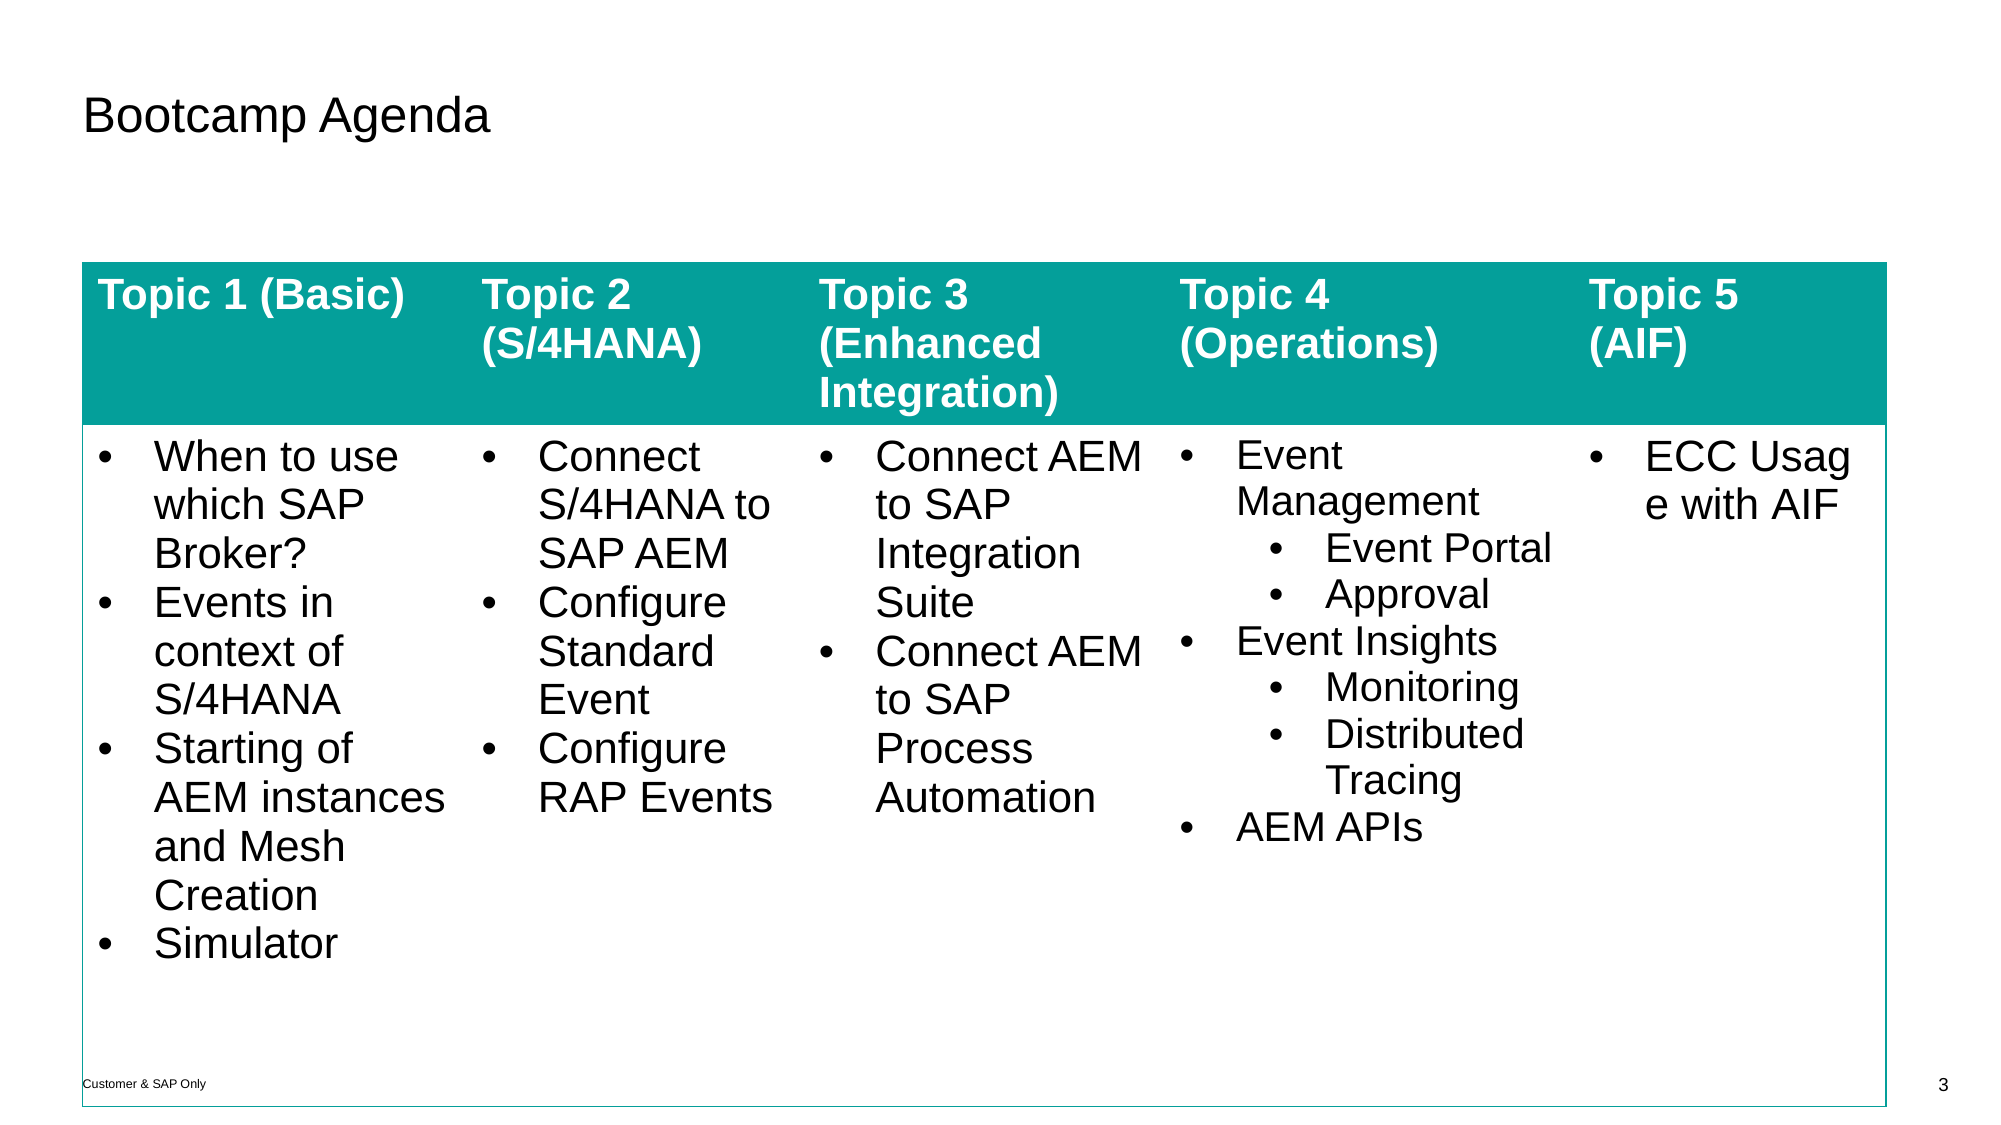

# Bootcamp Agenda
| Topic 1 (Basic) | Topic 2 (S/4HANA) | Topic 3 (Enhanced Integration) | Topic 4 (Operations) | Topic 5 (AIF) |
| --- | --- | --- | --- | --- |
| When to use which SAP Broker? Events in context of S/4HANA Starting of AEM instances and Mesh Creation Simulator | Connect S/4HANA to SAP AEM Configure Standard Event Configure RAP Events | Connect AEM to SAP Integration Suite Connect AEM to SAP Process Automation | Event Management Event Portal Approval Event Insights Monitoring Distributed Tracing AEM APIs | ECC Usage with AIF |